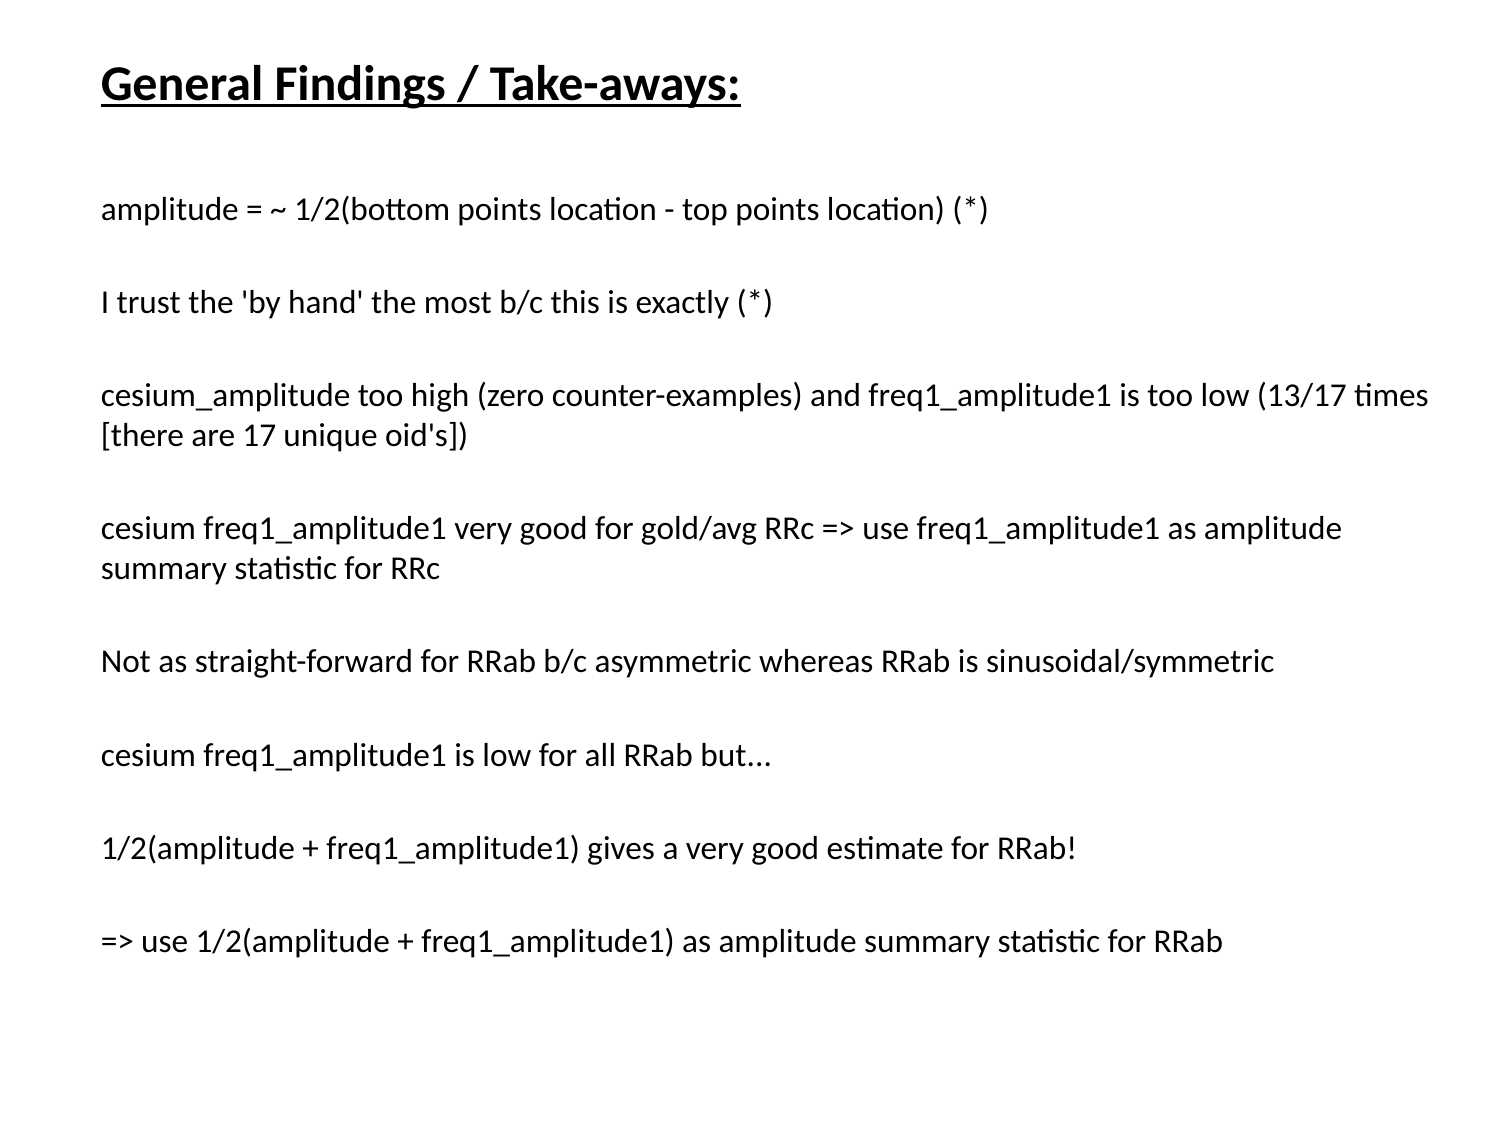

General Findings / Take-aways:

amplitude = ~ 1/2(bottom points location - top points location) (*)

I trust the 'by hand' the most b/c this is exactly (*)

cesium_amplitude too high (zero counter-examples) and freq1_amplitude1 is too low (13/17 times [there are 17 unique oid's])

cesium freq1_amplitude1 very good for gold/avg RRc => use freq1_amplitude1 as amplitude summary statistic for RRc

Not as straight-forward for RRab b/c asymmetric whereas RRab is sinusoidal/symmetric

cesium freq1_amplitude1 is low for all RRab but...

1/2(amplitude + freq1_amplitude1) gives a very good estimate for RRab!

=> use 1/2(amplitude + freq1_amplitude1) as amplitude summary statistic for RRab